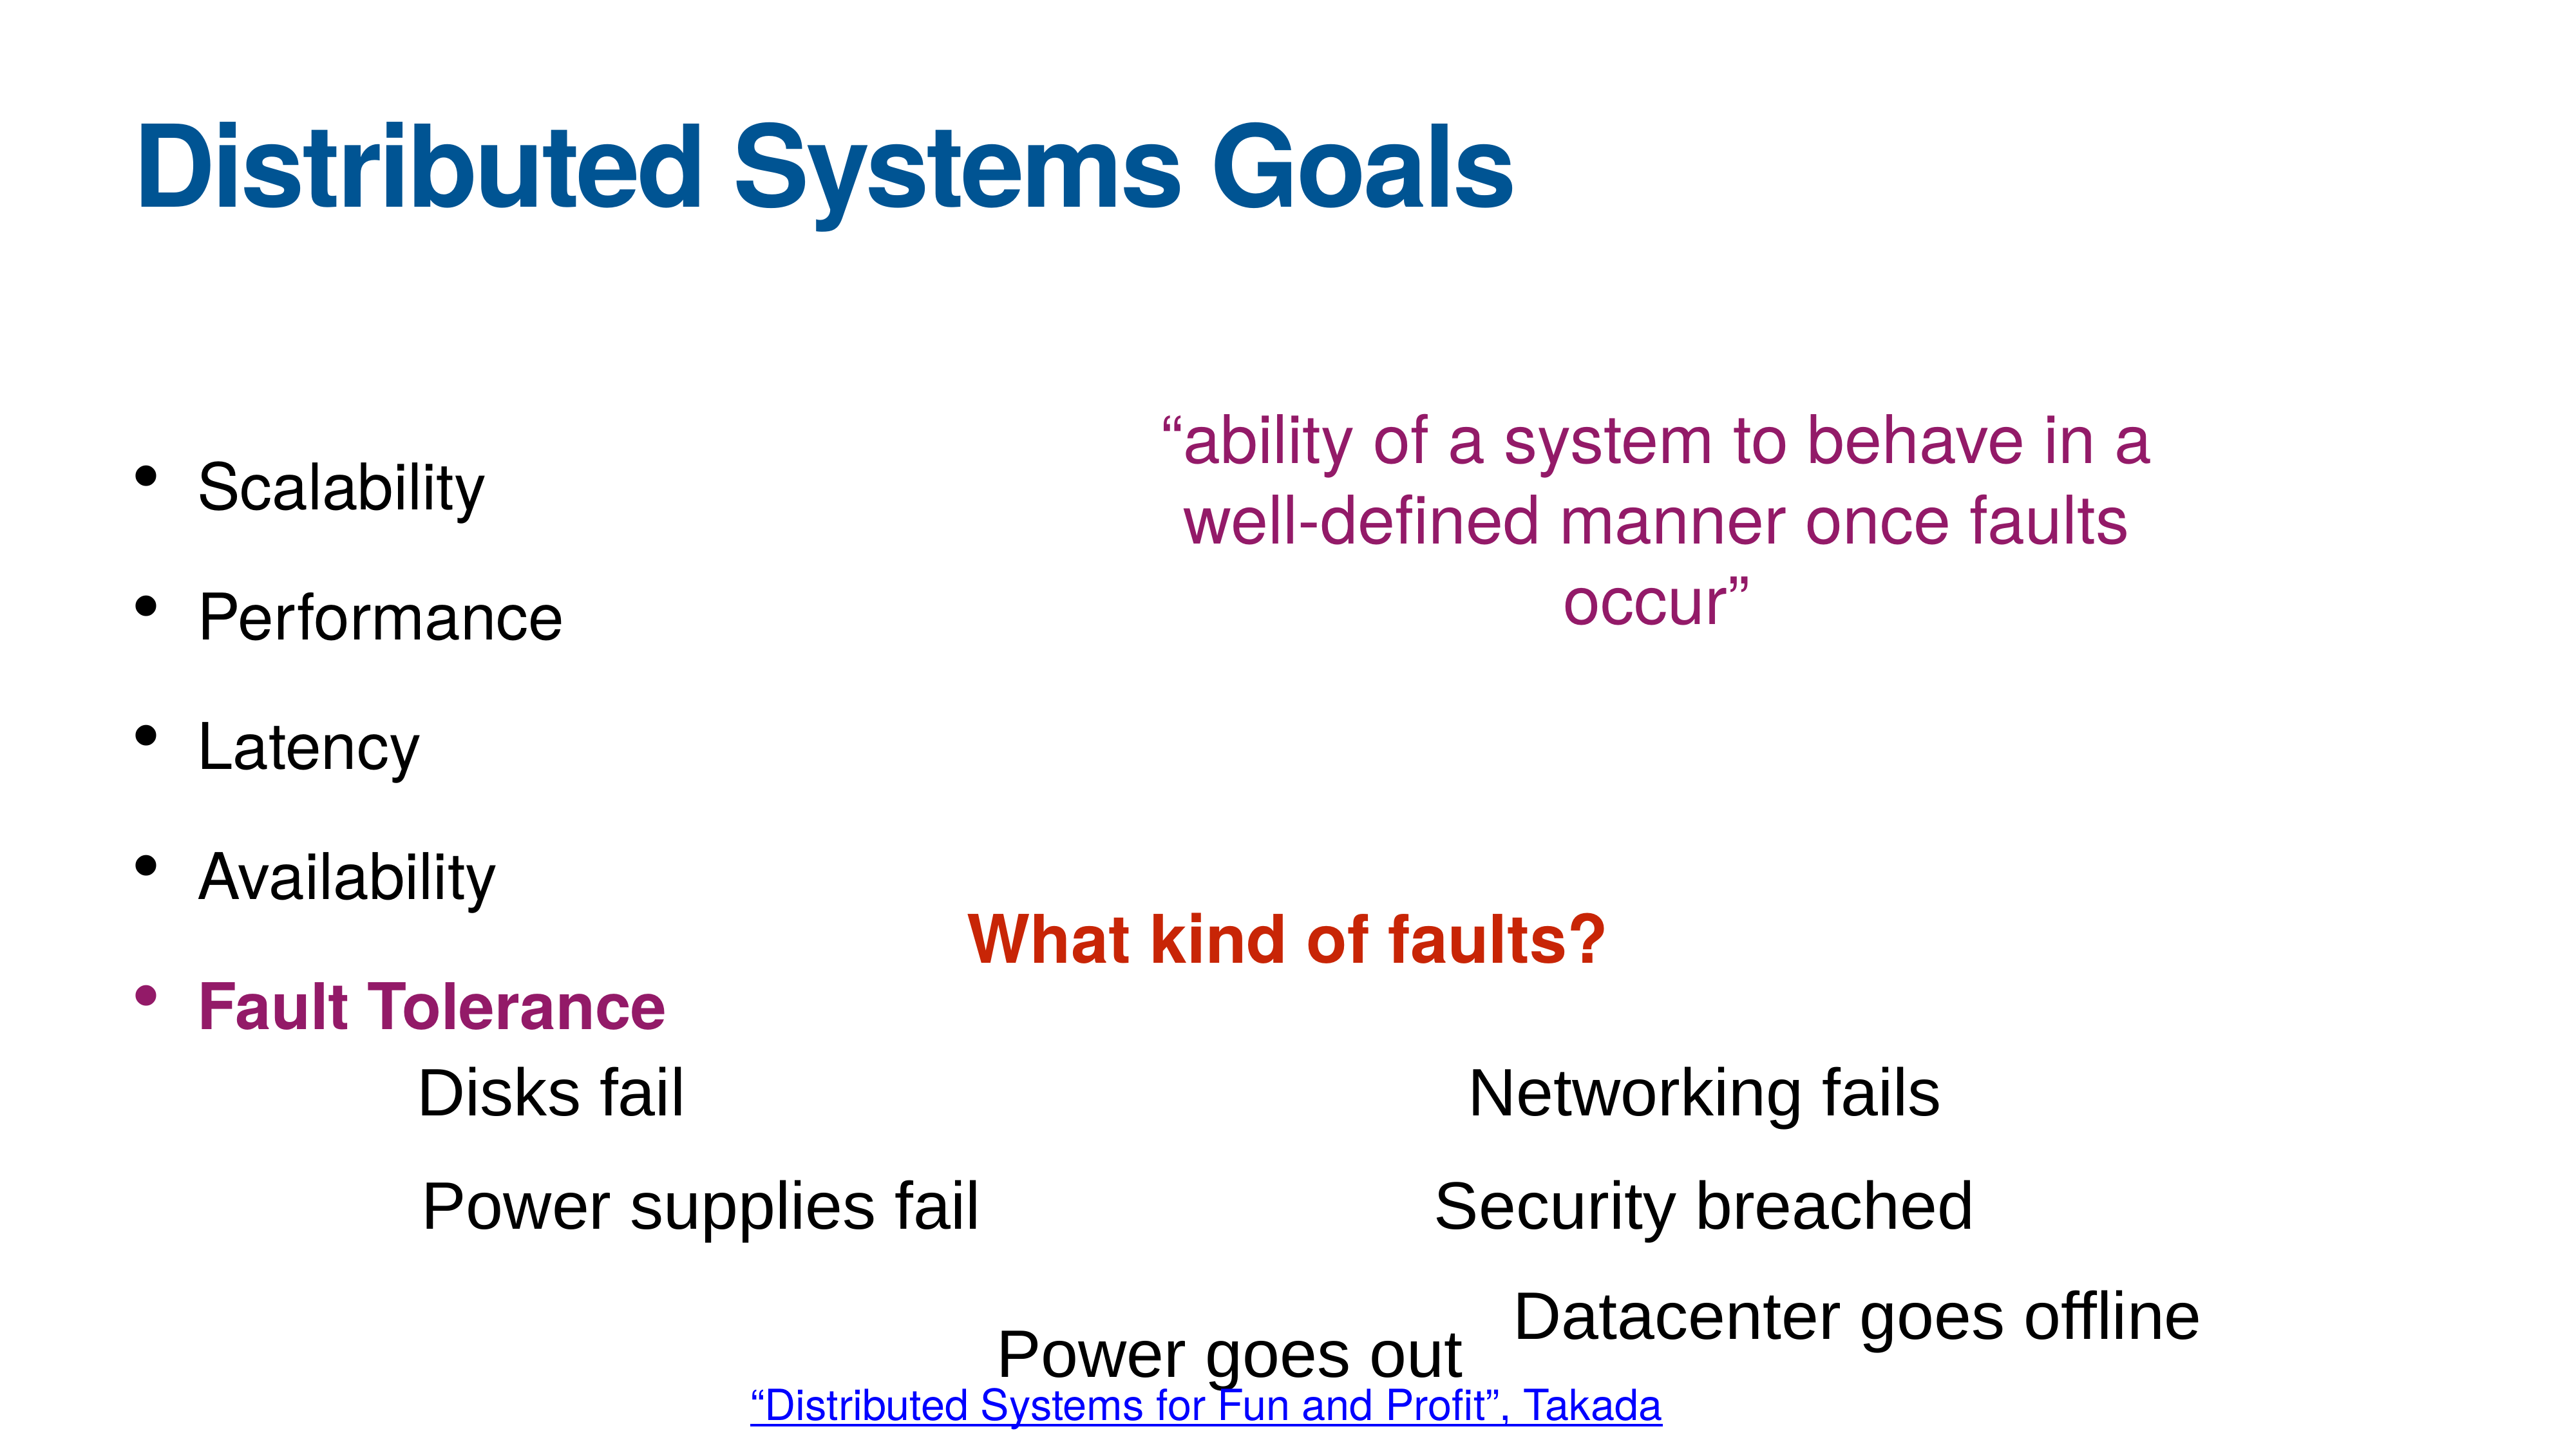

# Distributed Systems Goals

“ability of a system to behave in a well-defined manner once faults occur”
Scalability
Performance
Latency
Availability
Fault Tolerance
What kind of faults?
Disks fail
Networking fails
Power supplies fail
Security breached
Datacenter goes offline
Power goes out
“Distributed Systems for Fun and Profit”, Takada